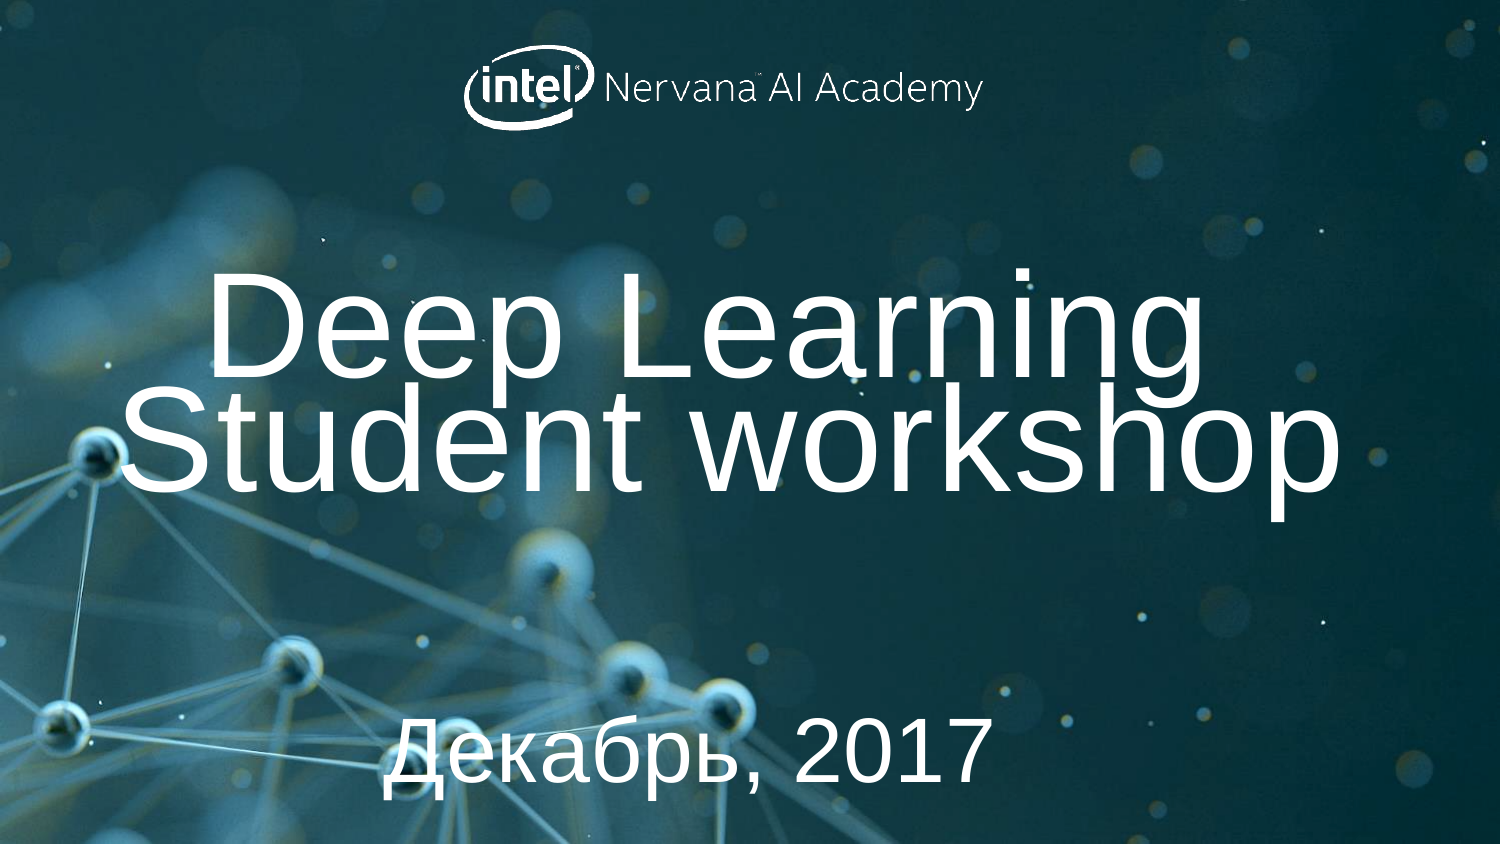

# Deep Learning Student workshop
Декабрь, 2017